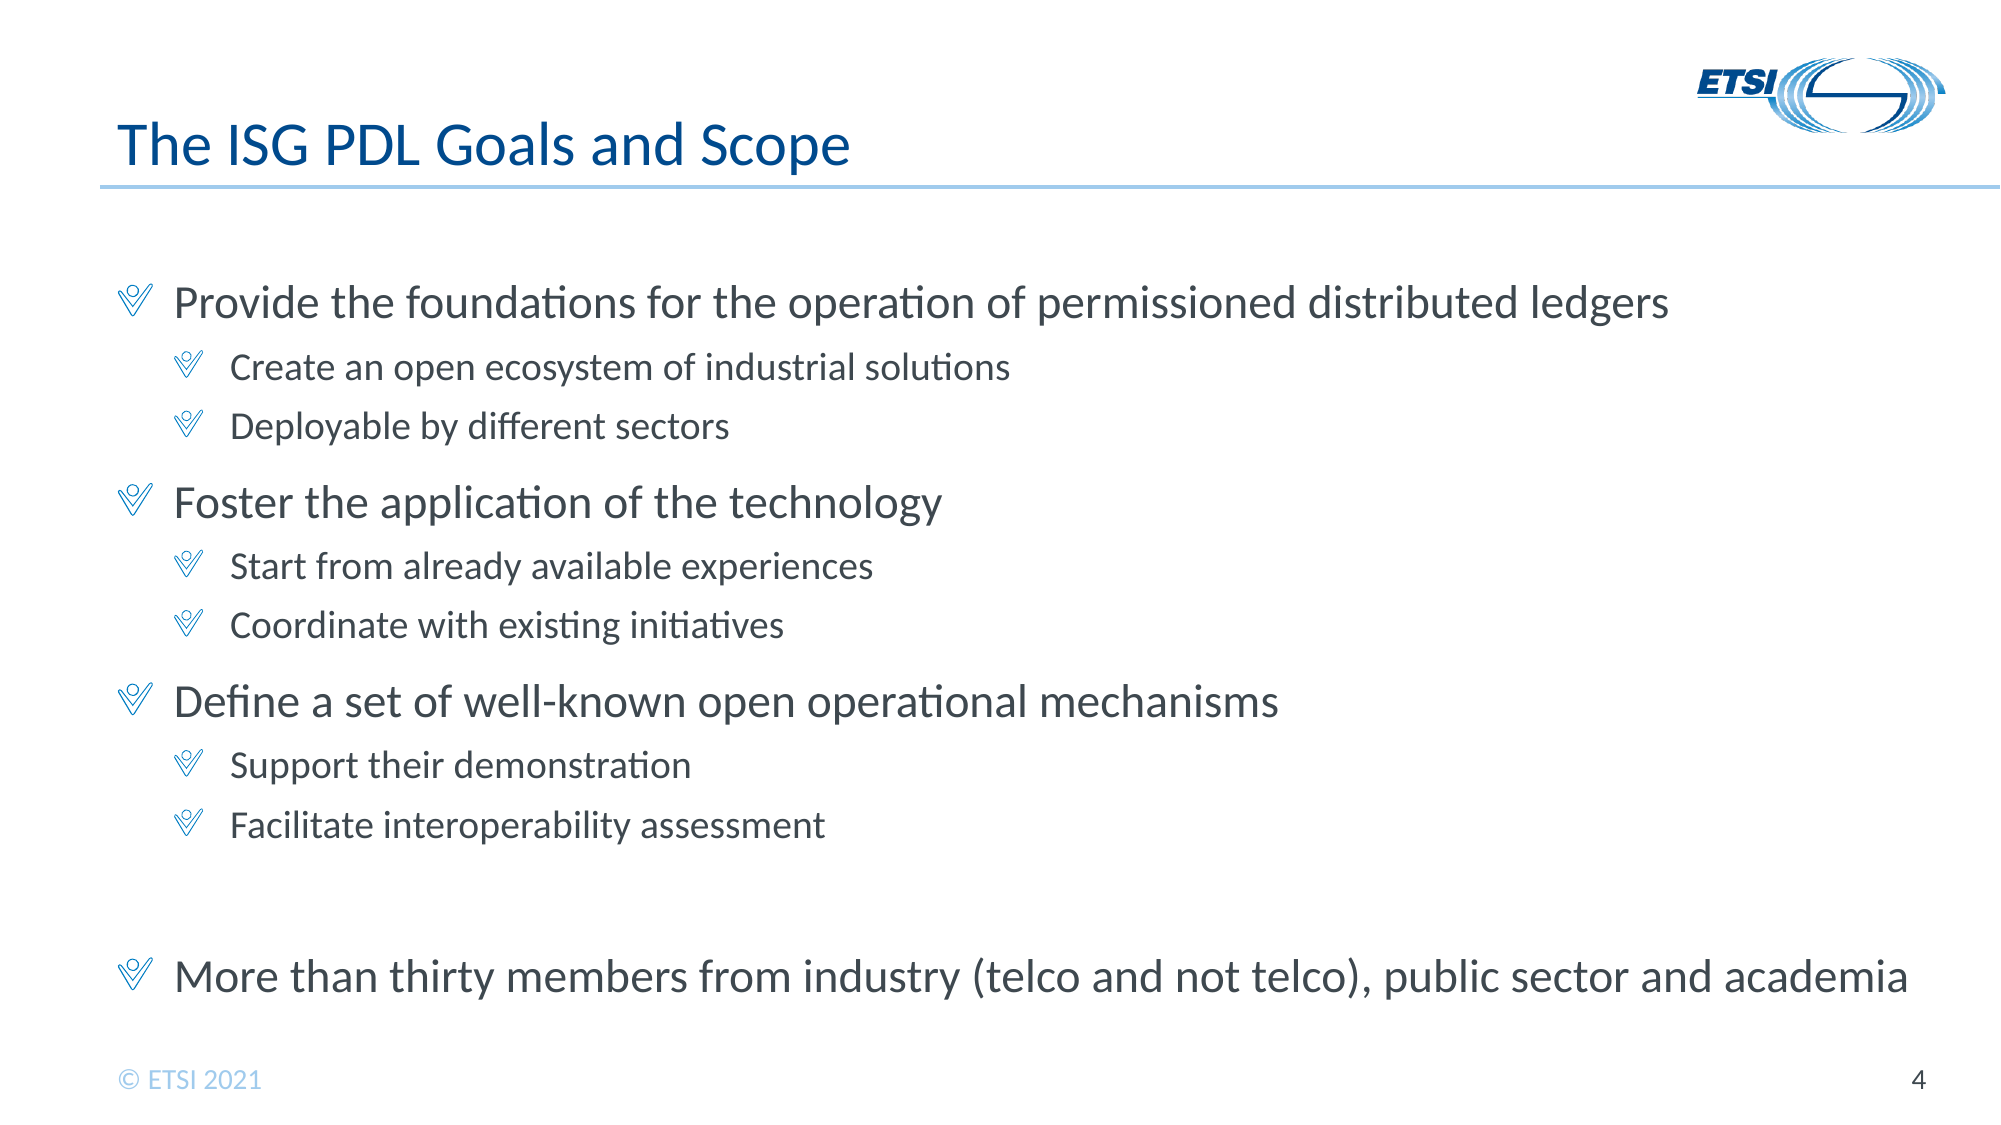

# The ISG PDL Goals and Scope
Provide the foundations for the operation of permissioned distributed ledgers
Create an open ecosystem of industrial solutions
Deployable by different sectors
Foster the application of the technology
Start from already available experiences
Coordinate with existing initiatives
Define a set of well-known open operational mechanisms
Support their demonstration
Facilitate interoperability assessment

More than thirty members from industry (telco and not telco), public sector and academia